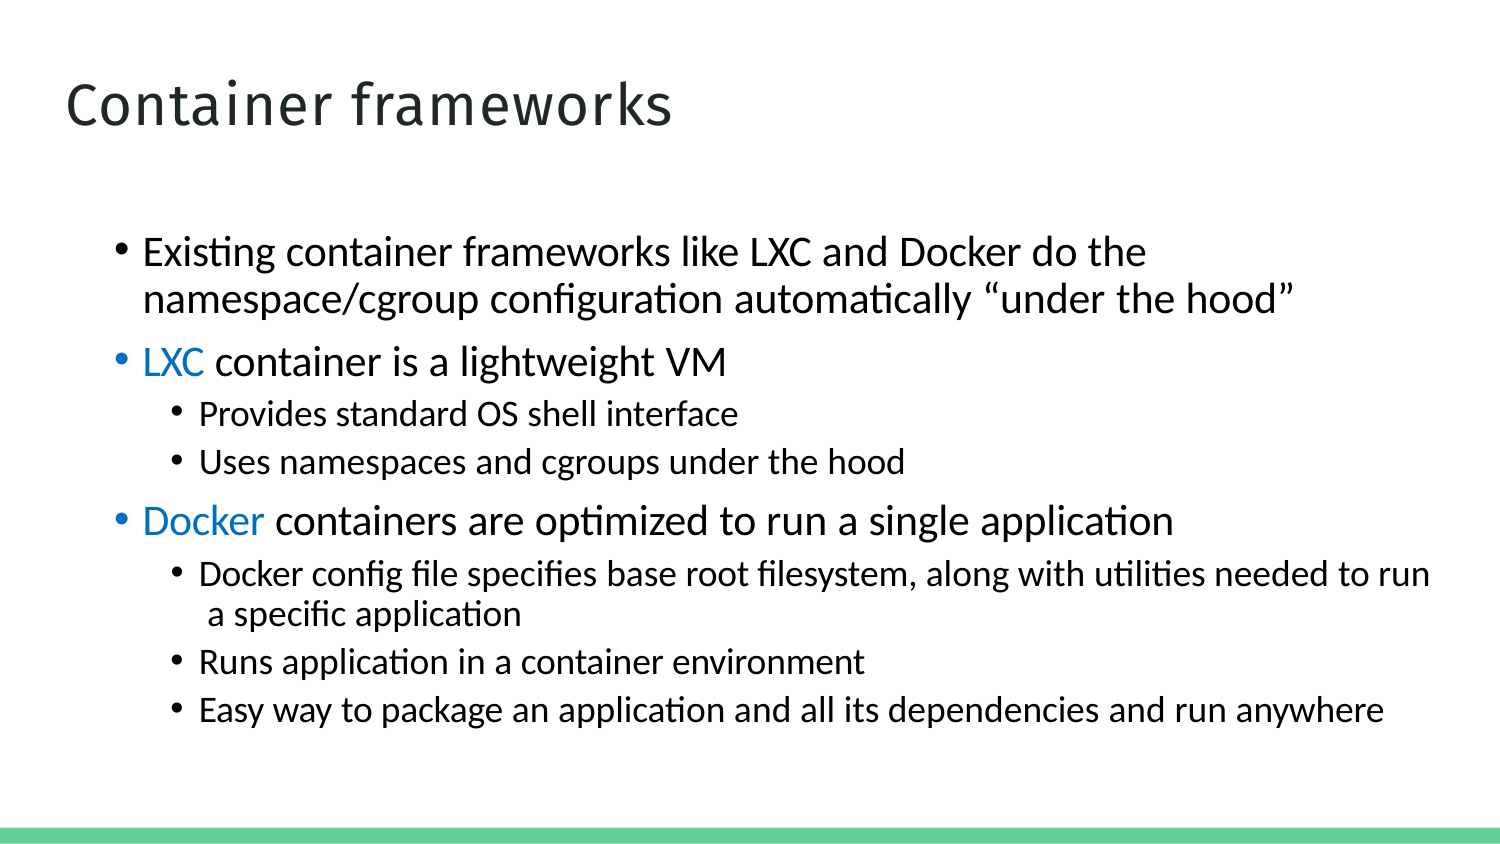

Container frameworks
# Container frameworks
Existing container frameworks like LXC and Docker do the  namespace/cgroup configuration automatically “under the hood”
LXC container is a lightweight VM
Provides standard OS shell interface
Uses namespaces and cgroups under the hood
Docker containers are optimized to run a single application
Docker config file specifies base root filesystem, along with utilities needed to run  a specific application
Runs application in a container environment
Easy way to package an application and all its dependencies and run anywhere